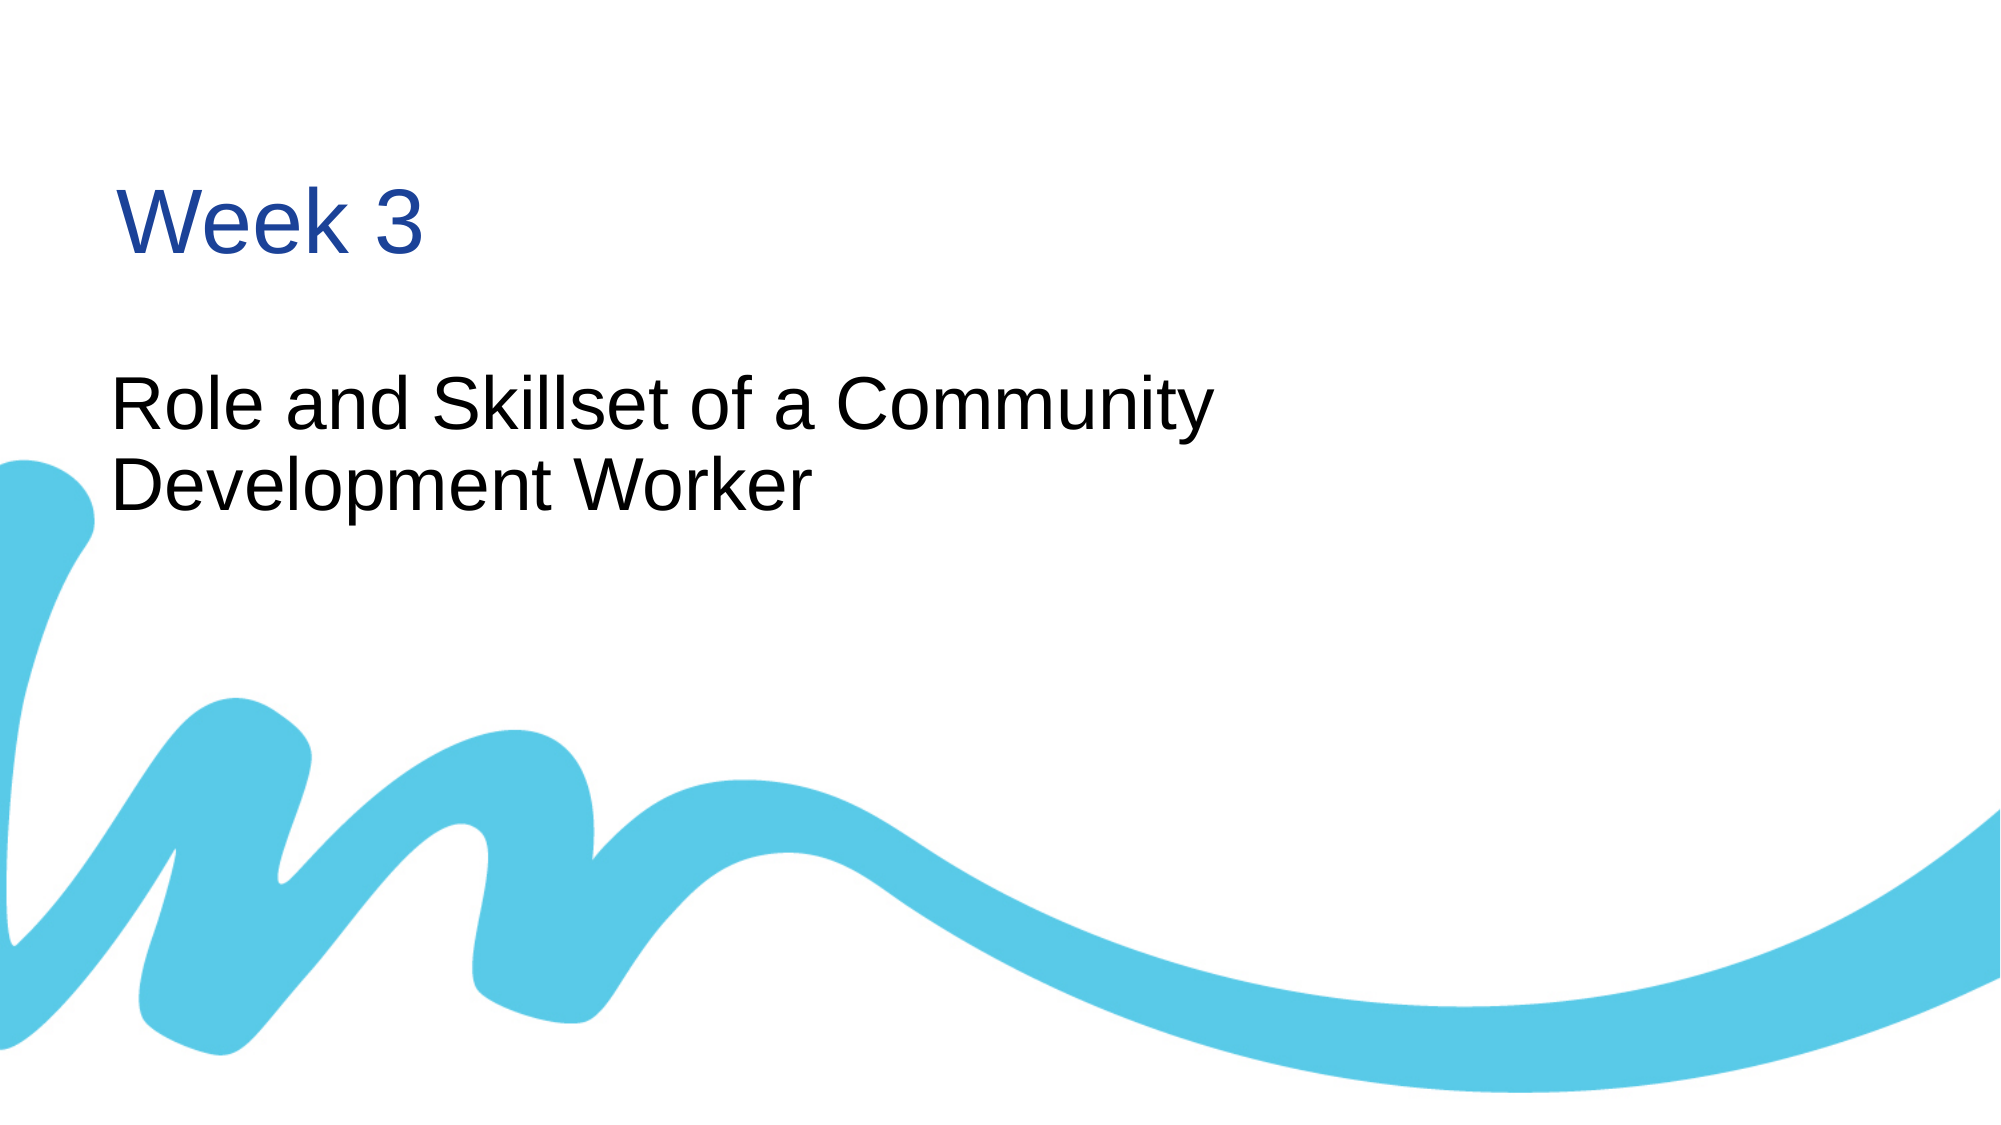

Week 3
Role and Skillset of a Community Development Worker